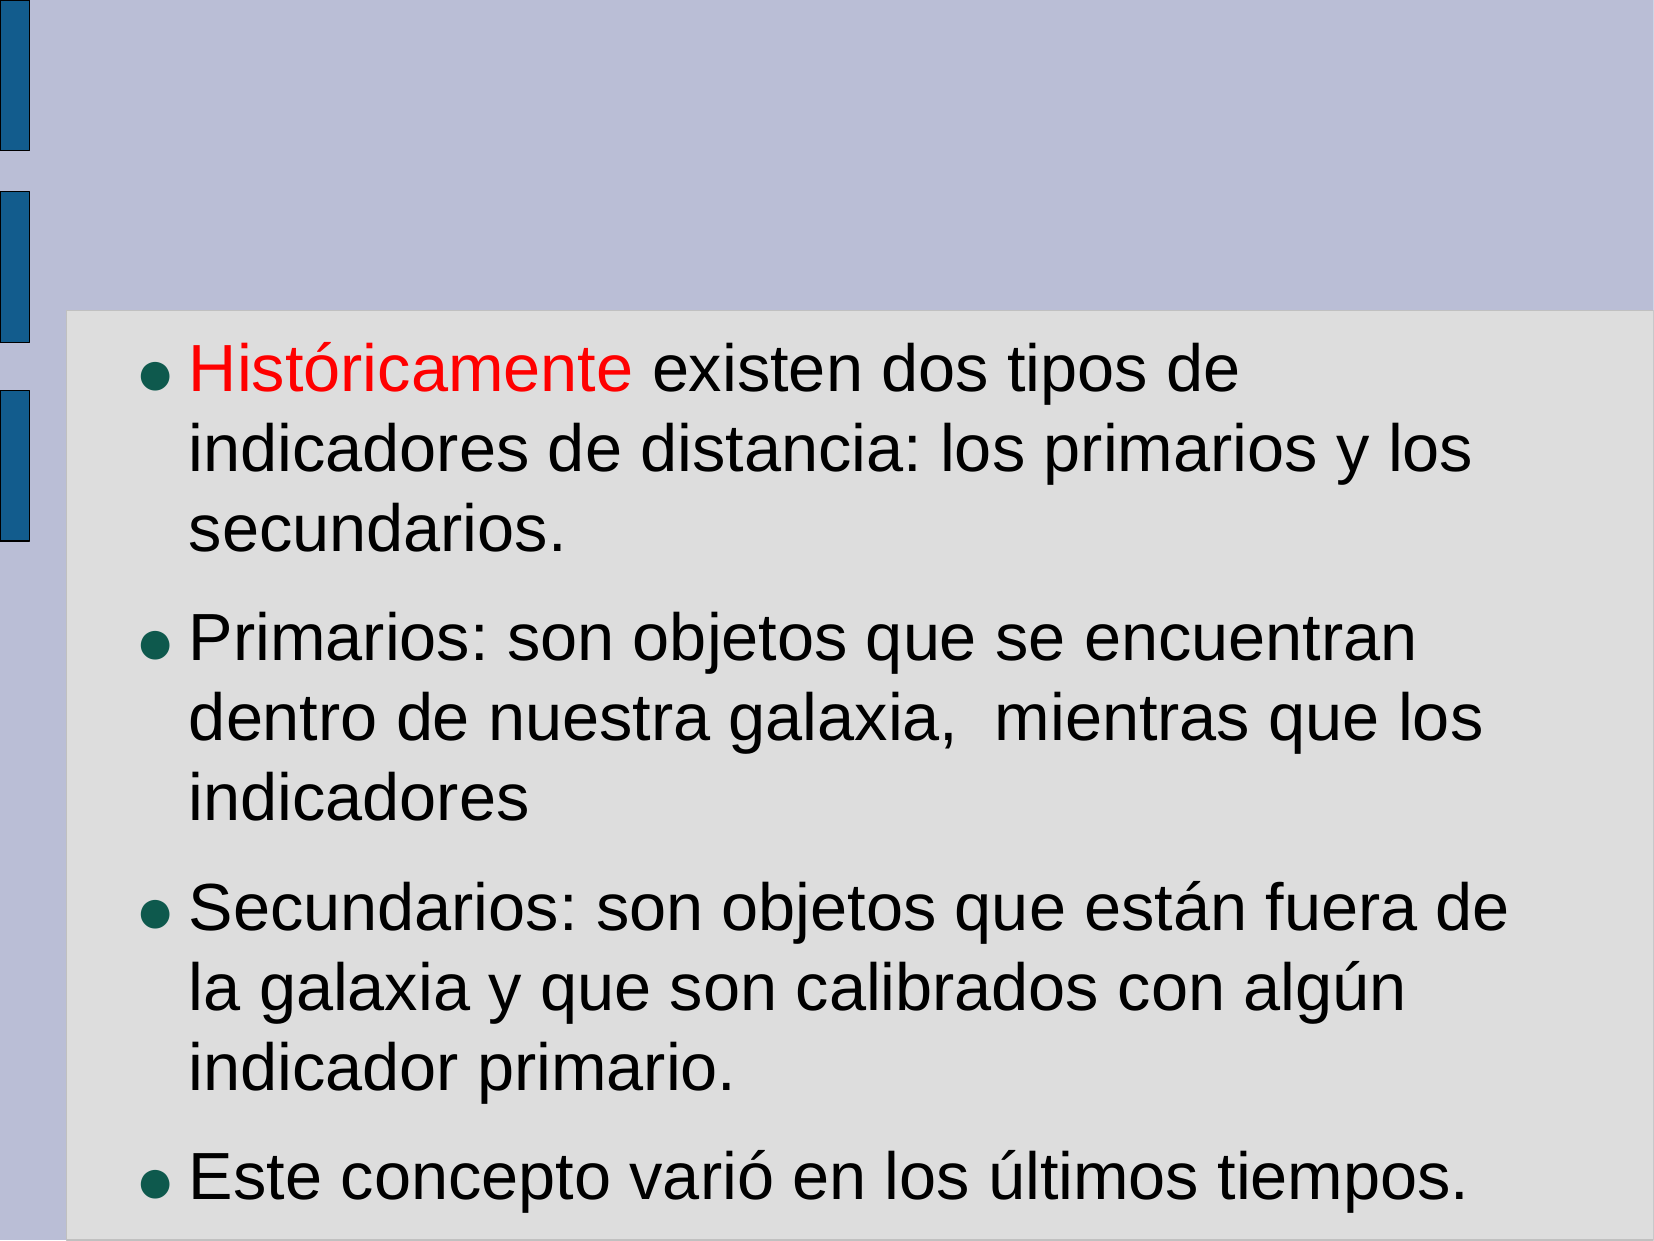

Históricamente existen dos tipos de indicadores de distancia: los primarios y los secundarios.
Primarios: son objetos que se encuentran dentro de nuestra galaxia,  mientras que los indicadores
Secundarios: son objetos que están fuera de la galaxia y que son calibrados con algún indicador primario.
Este concepto varió en los últimos tiempos.